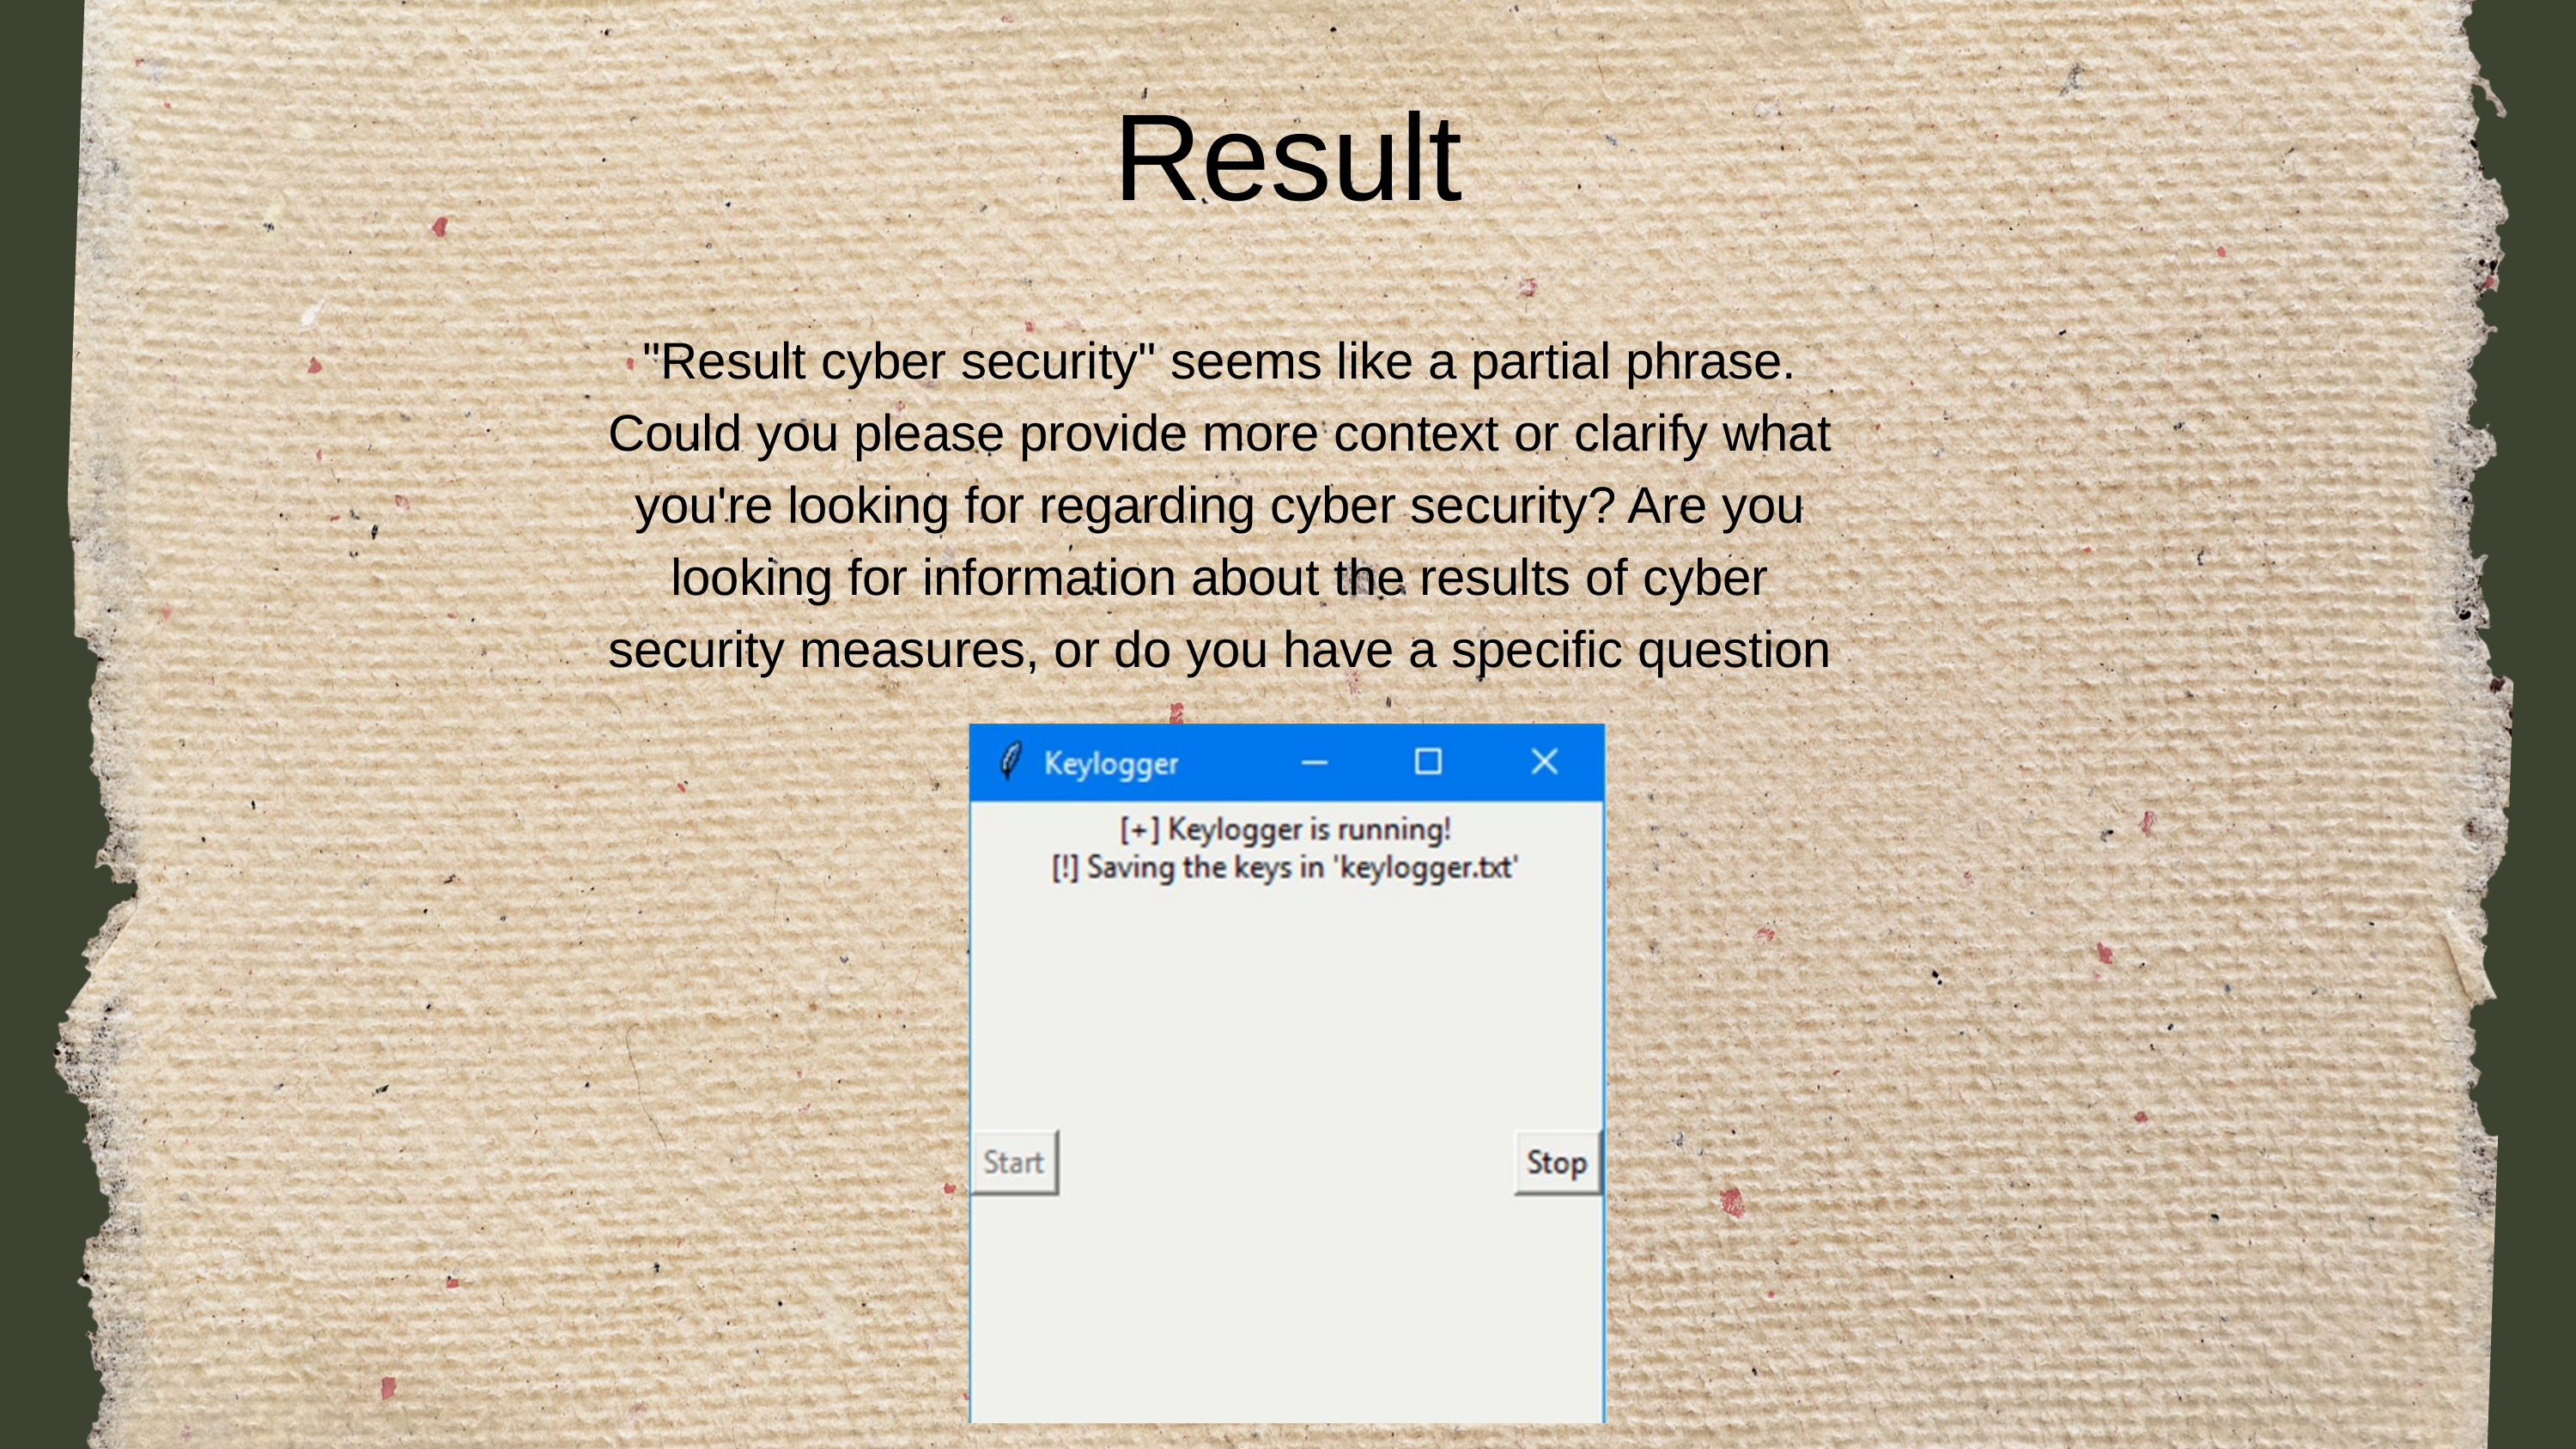

Result
"Result cyber security" seems like a partial phrase.
Could you please provide more context or clarify what
you're looking for regarding cyber security? Are you
looking for information about the results of cyber
security measures, or do you have a specific question